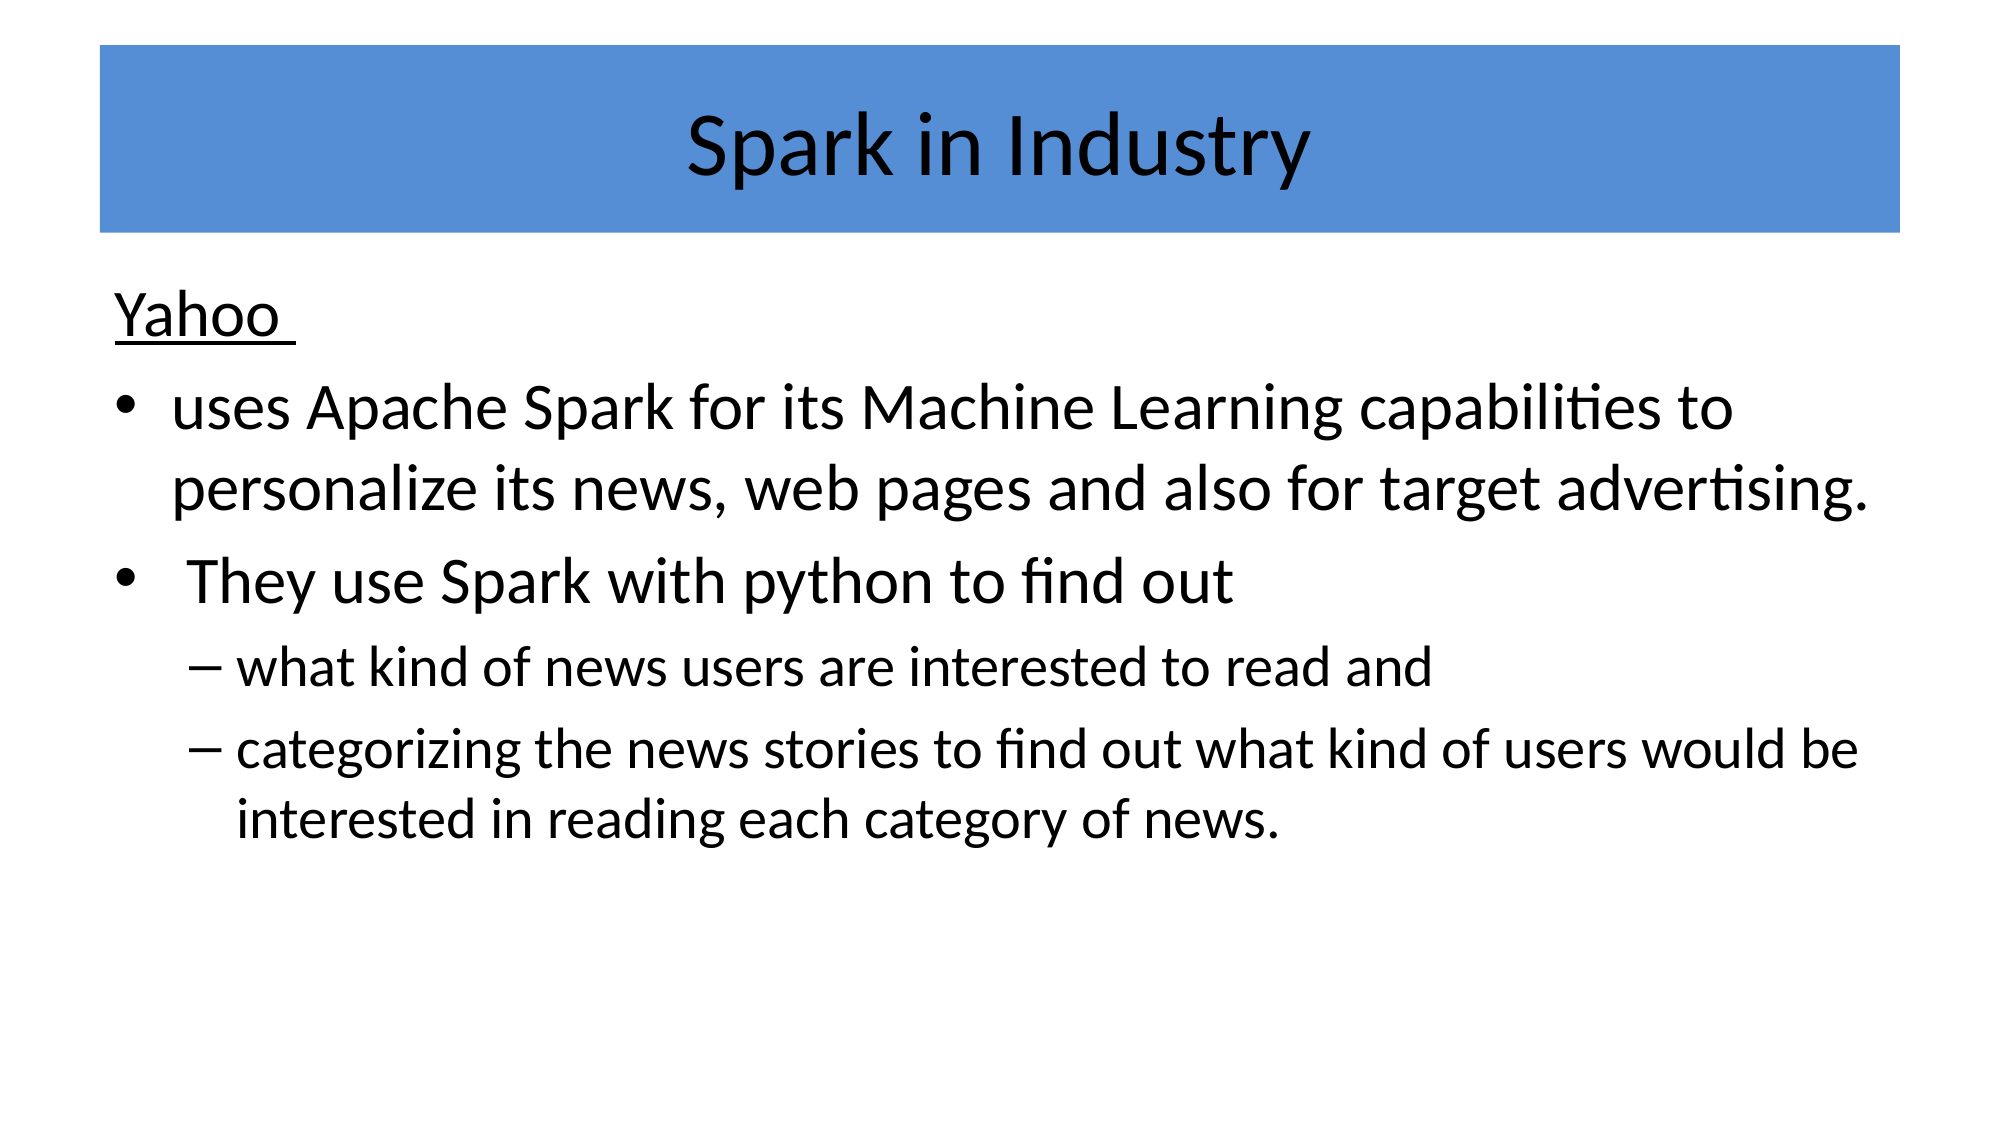

# Spark in Industry
Yahoo
uses Apache Spark for its Machine Learning capabilities to personalize its news, web pages and also for target advertising.
 They use Spark with python to find out
what kind of news users are interested to read and
categorizing the news stories to find out what kind of users would be interested in reading each category of news.